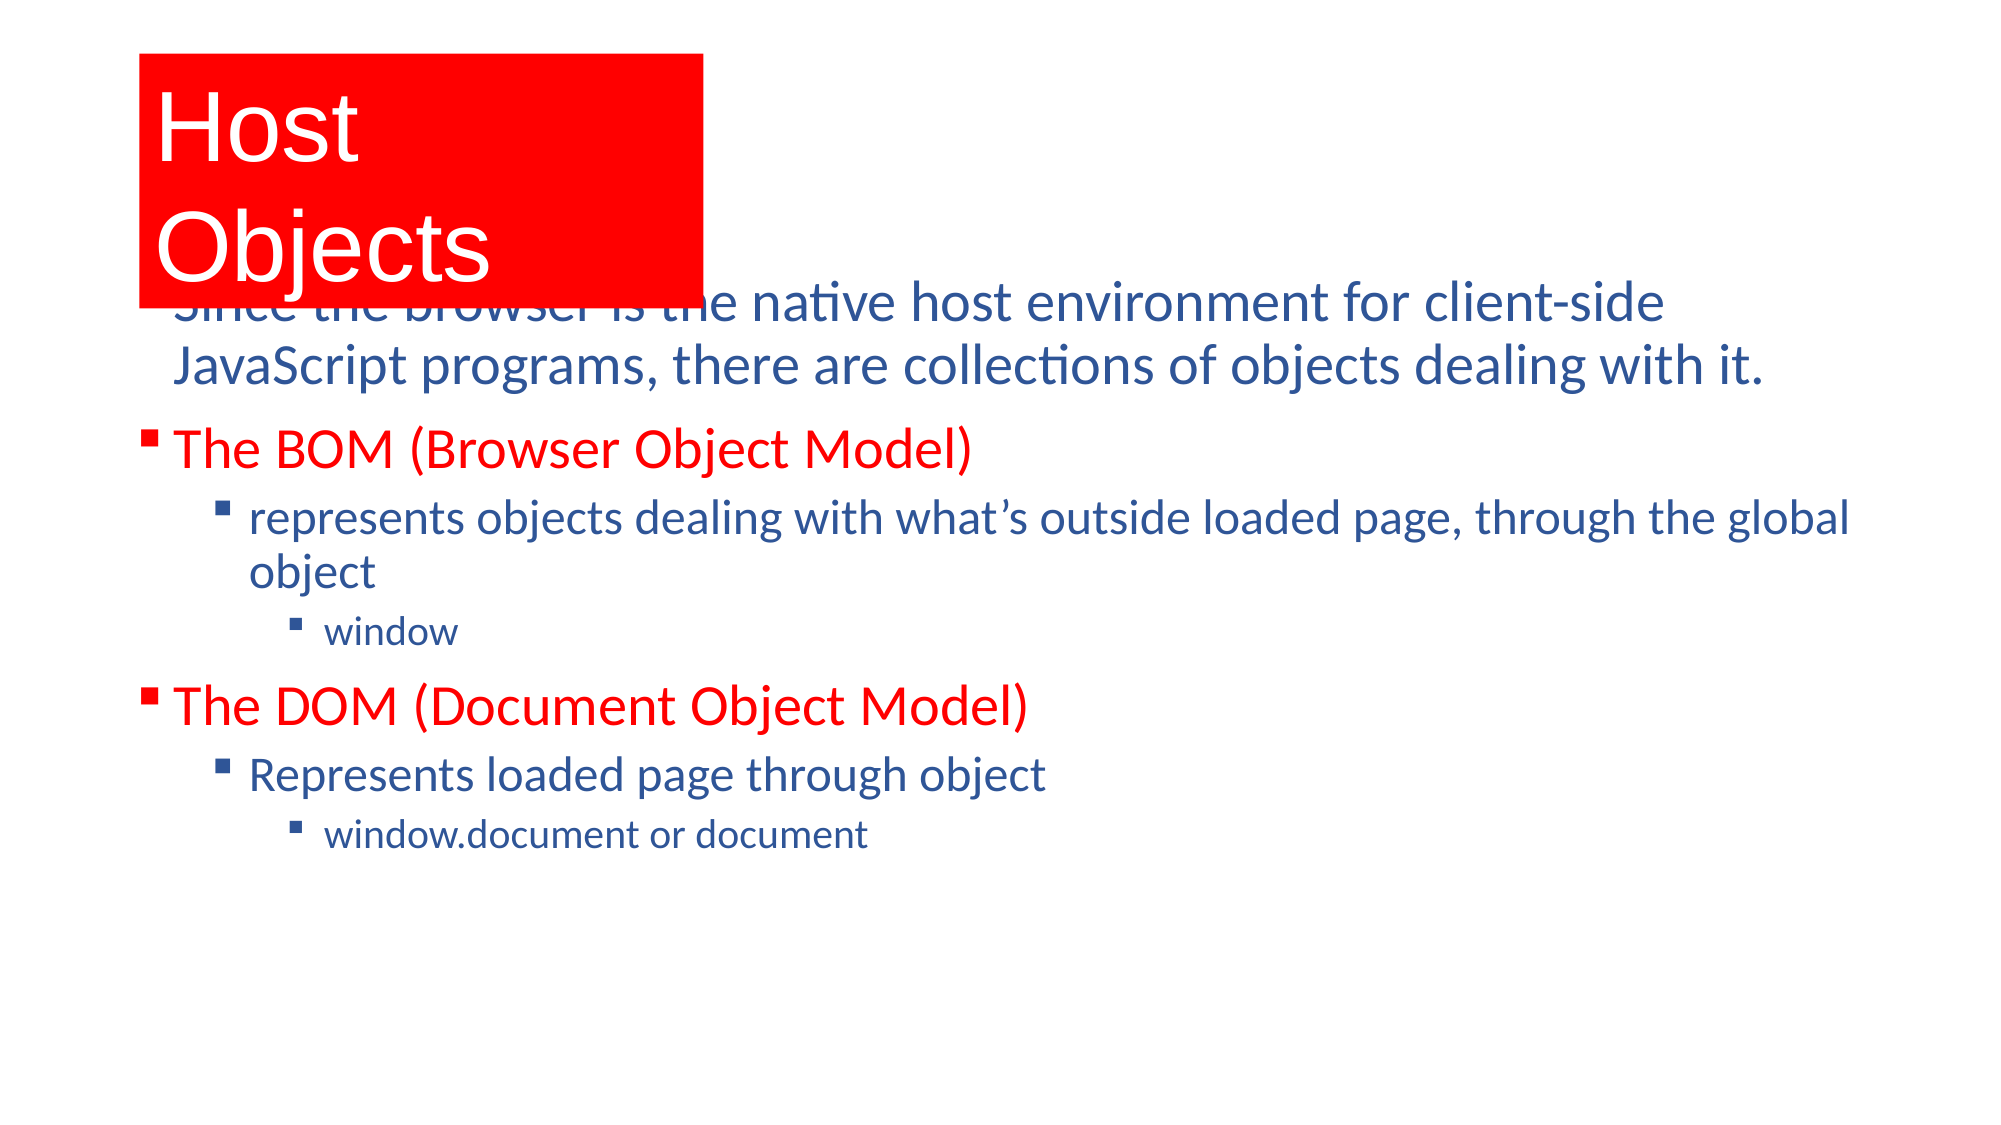

Host Objects
Since the browser is the native host environment for client-side JavaScript programs, there are collections of objects dealing with it.
The BOM (Browser Object Model)
represents objects dealing with what’s outside loaded page, through the global object
window
The DOM (Document Object Model)
Represents loaded page through object
window.document or document